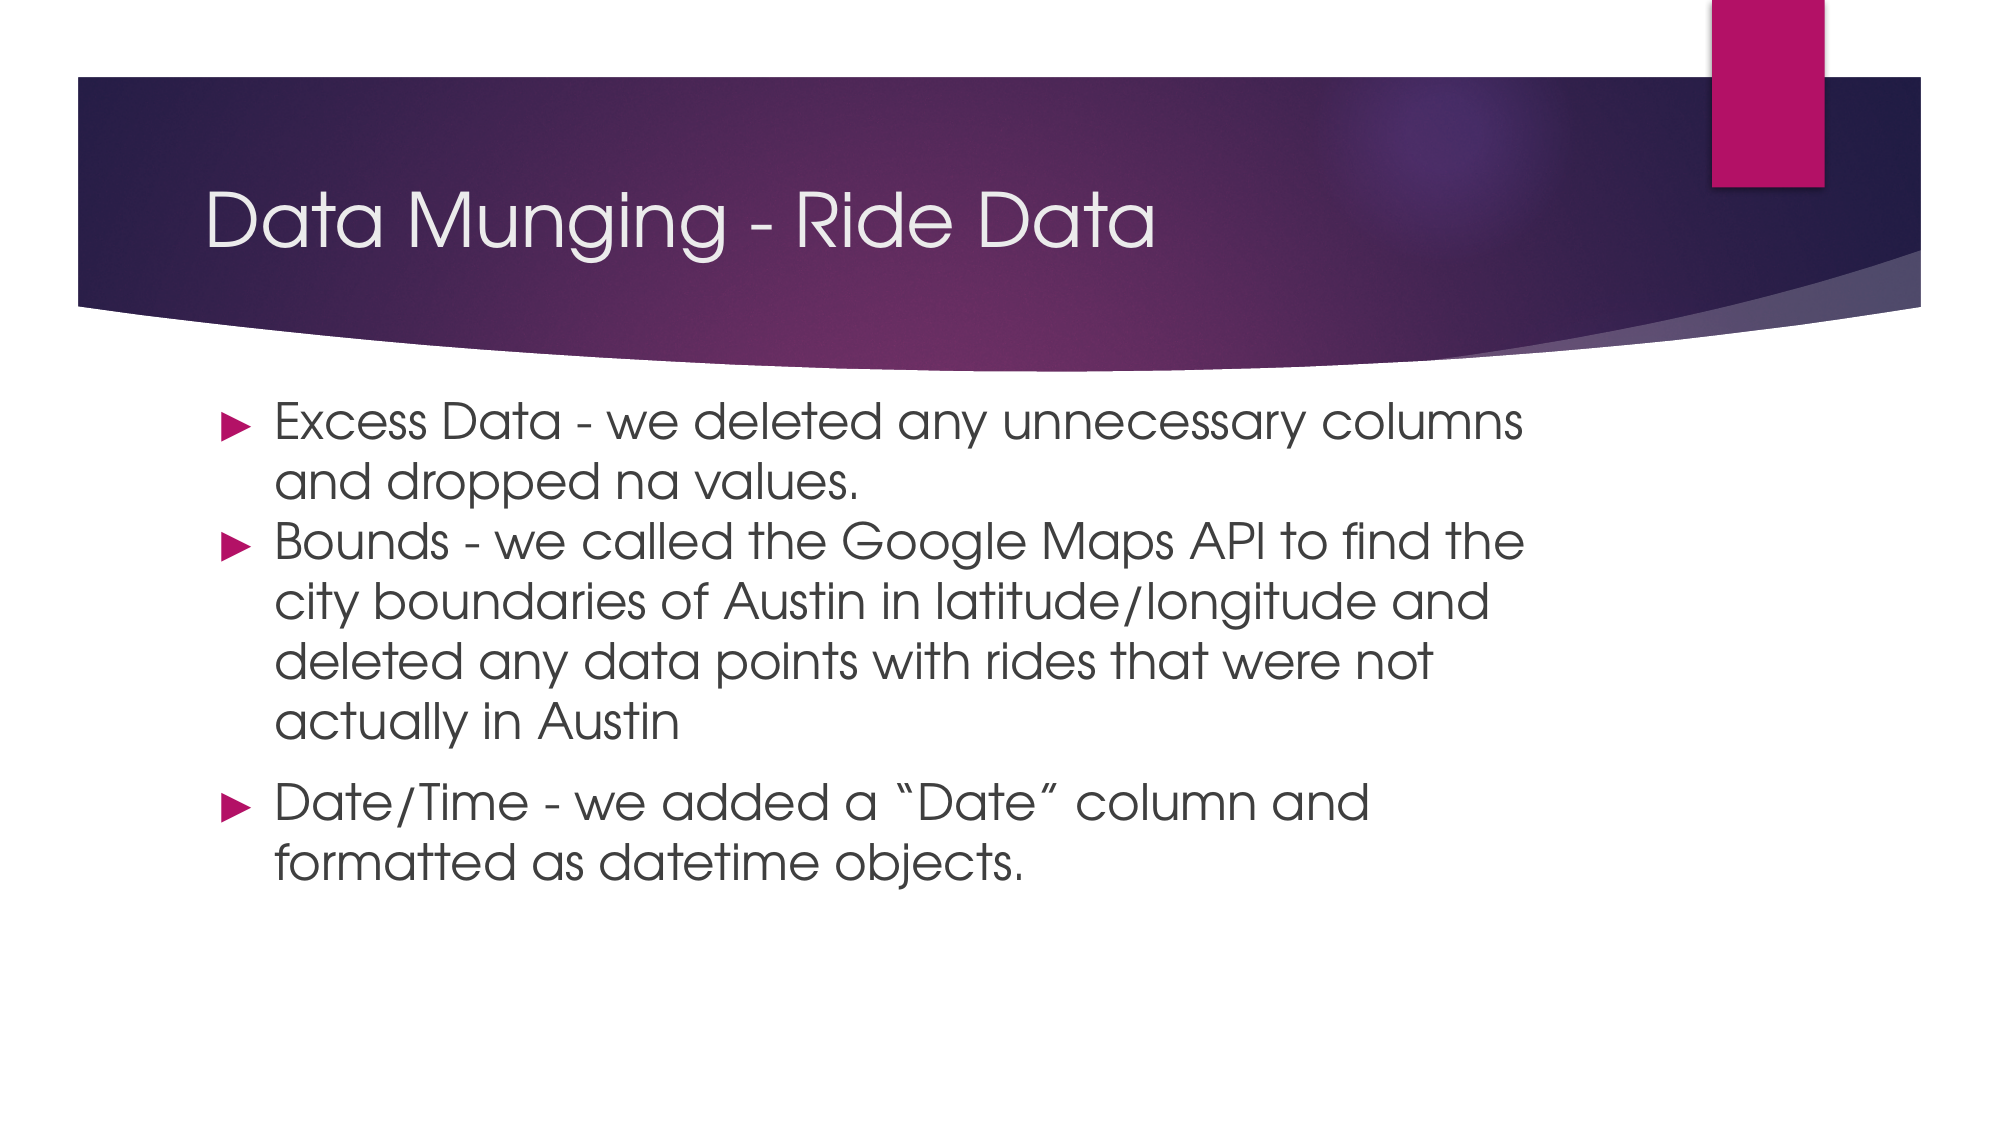

# Data Munging - Ride Data
Excess Data - we deleted any unnecessary columns and dropped na values.
Bounds - we called the Google Maps API to find the city boundaries of Austin in latitude/longitude and deleted any data points with rides that were not actually in Austin
Date/Time - we added a “Date” column and formatted as datetime objects.